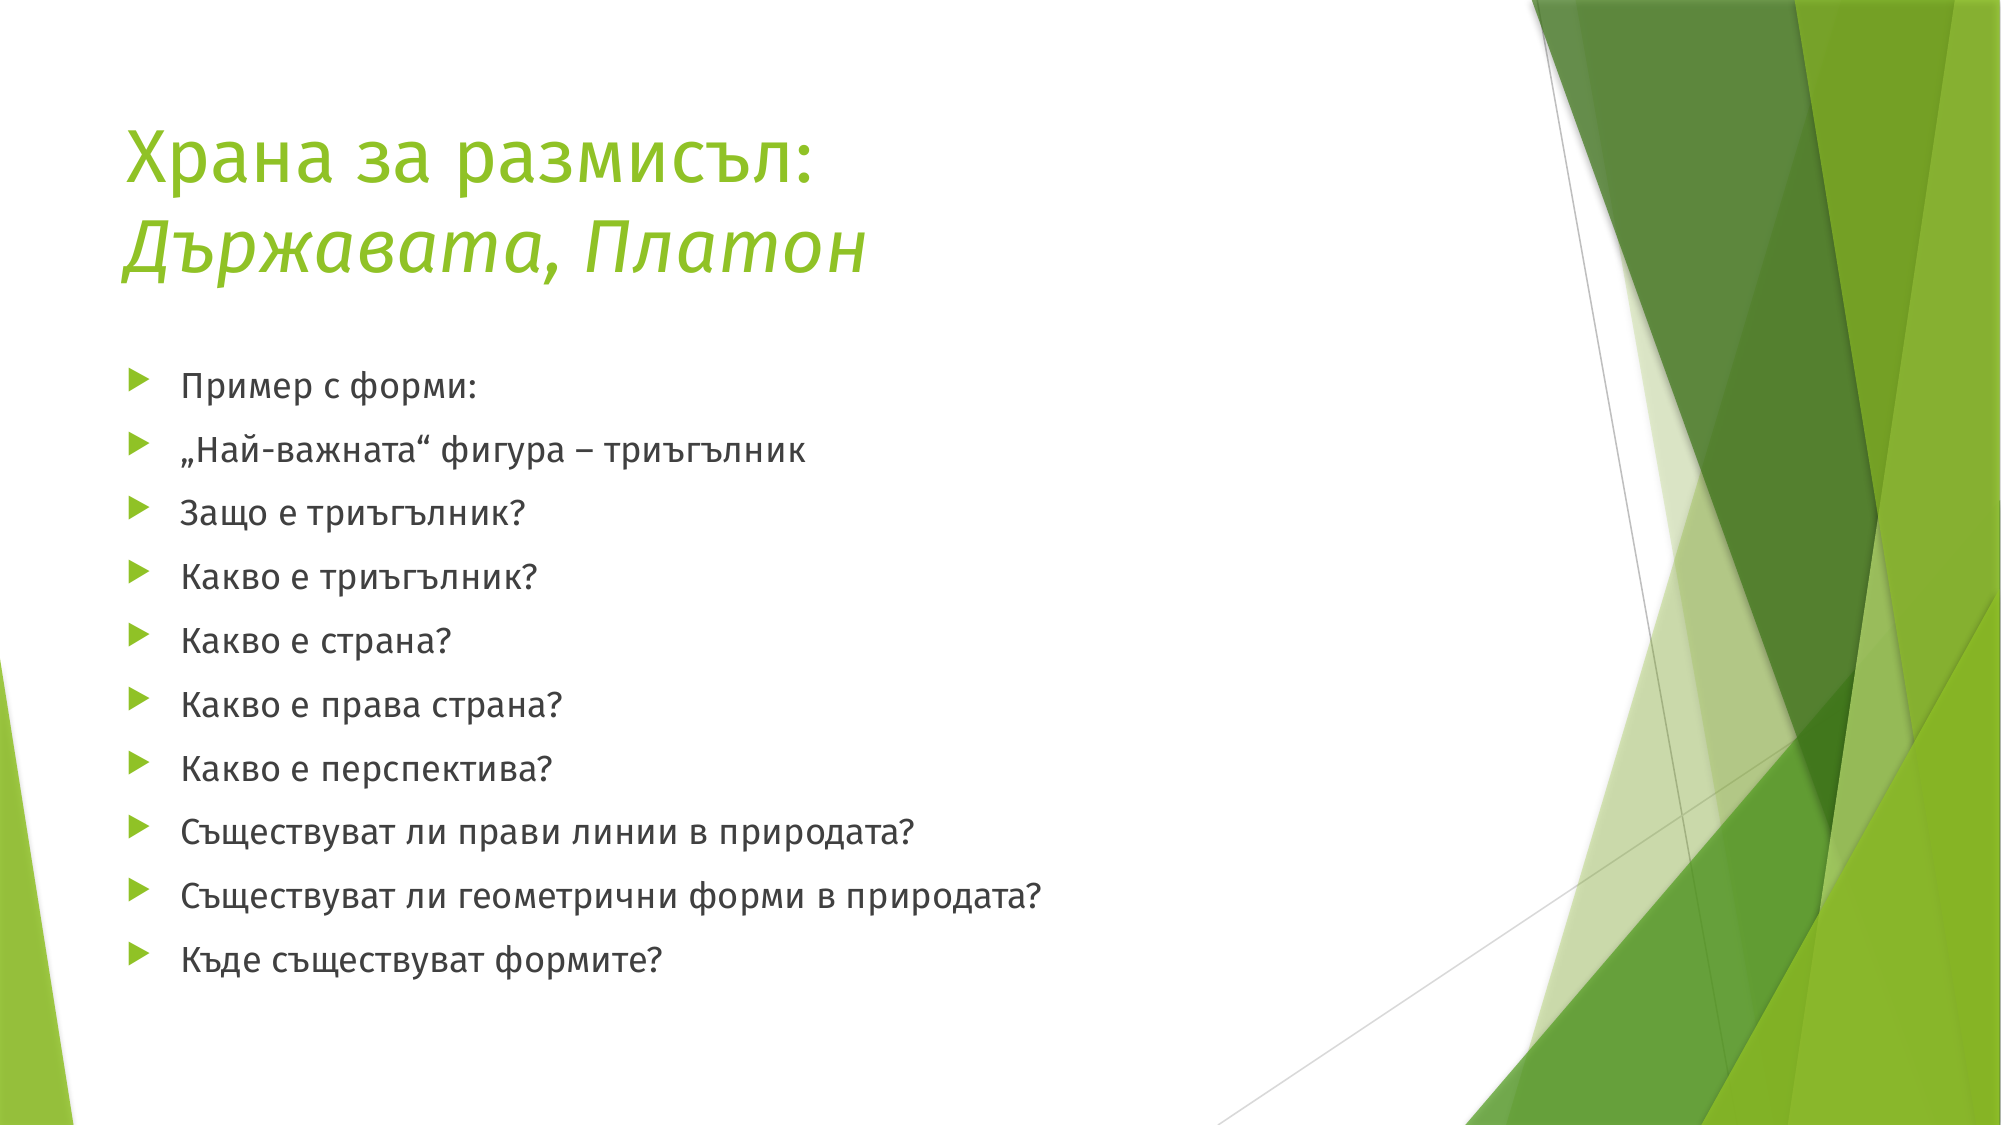

# Храна за размисъл: Държавата, Платон
Пример с форми:
„Най-важната“ фигура – триъгълник
Защо е триъгълник?
Какво е триъгълник?
Какво е страна?
Какво е права страна?
Какво е перспектива?
Съществуват ли прави линии в природата?
Съществуват ли геометрични форми в природата?
Къде съществуват формите?